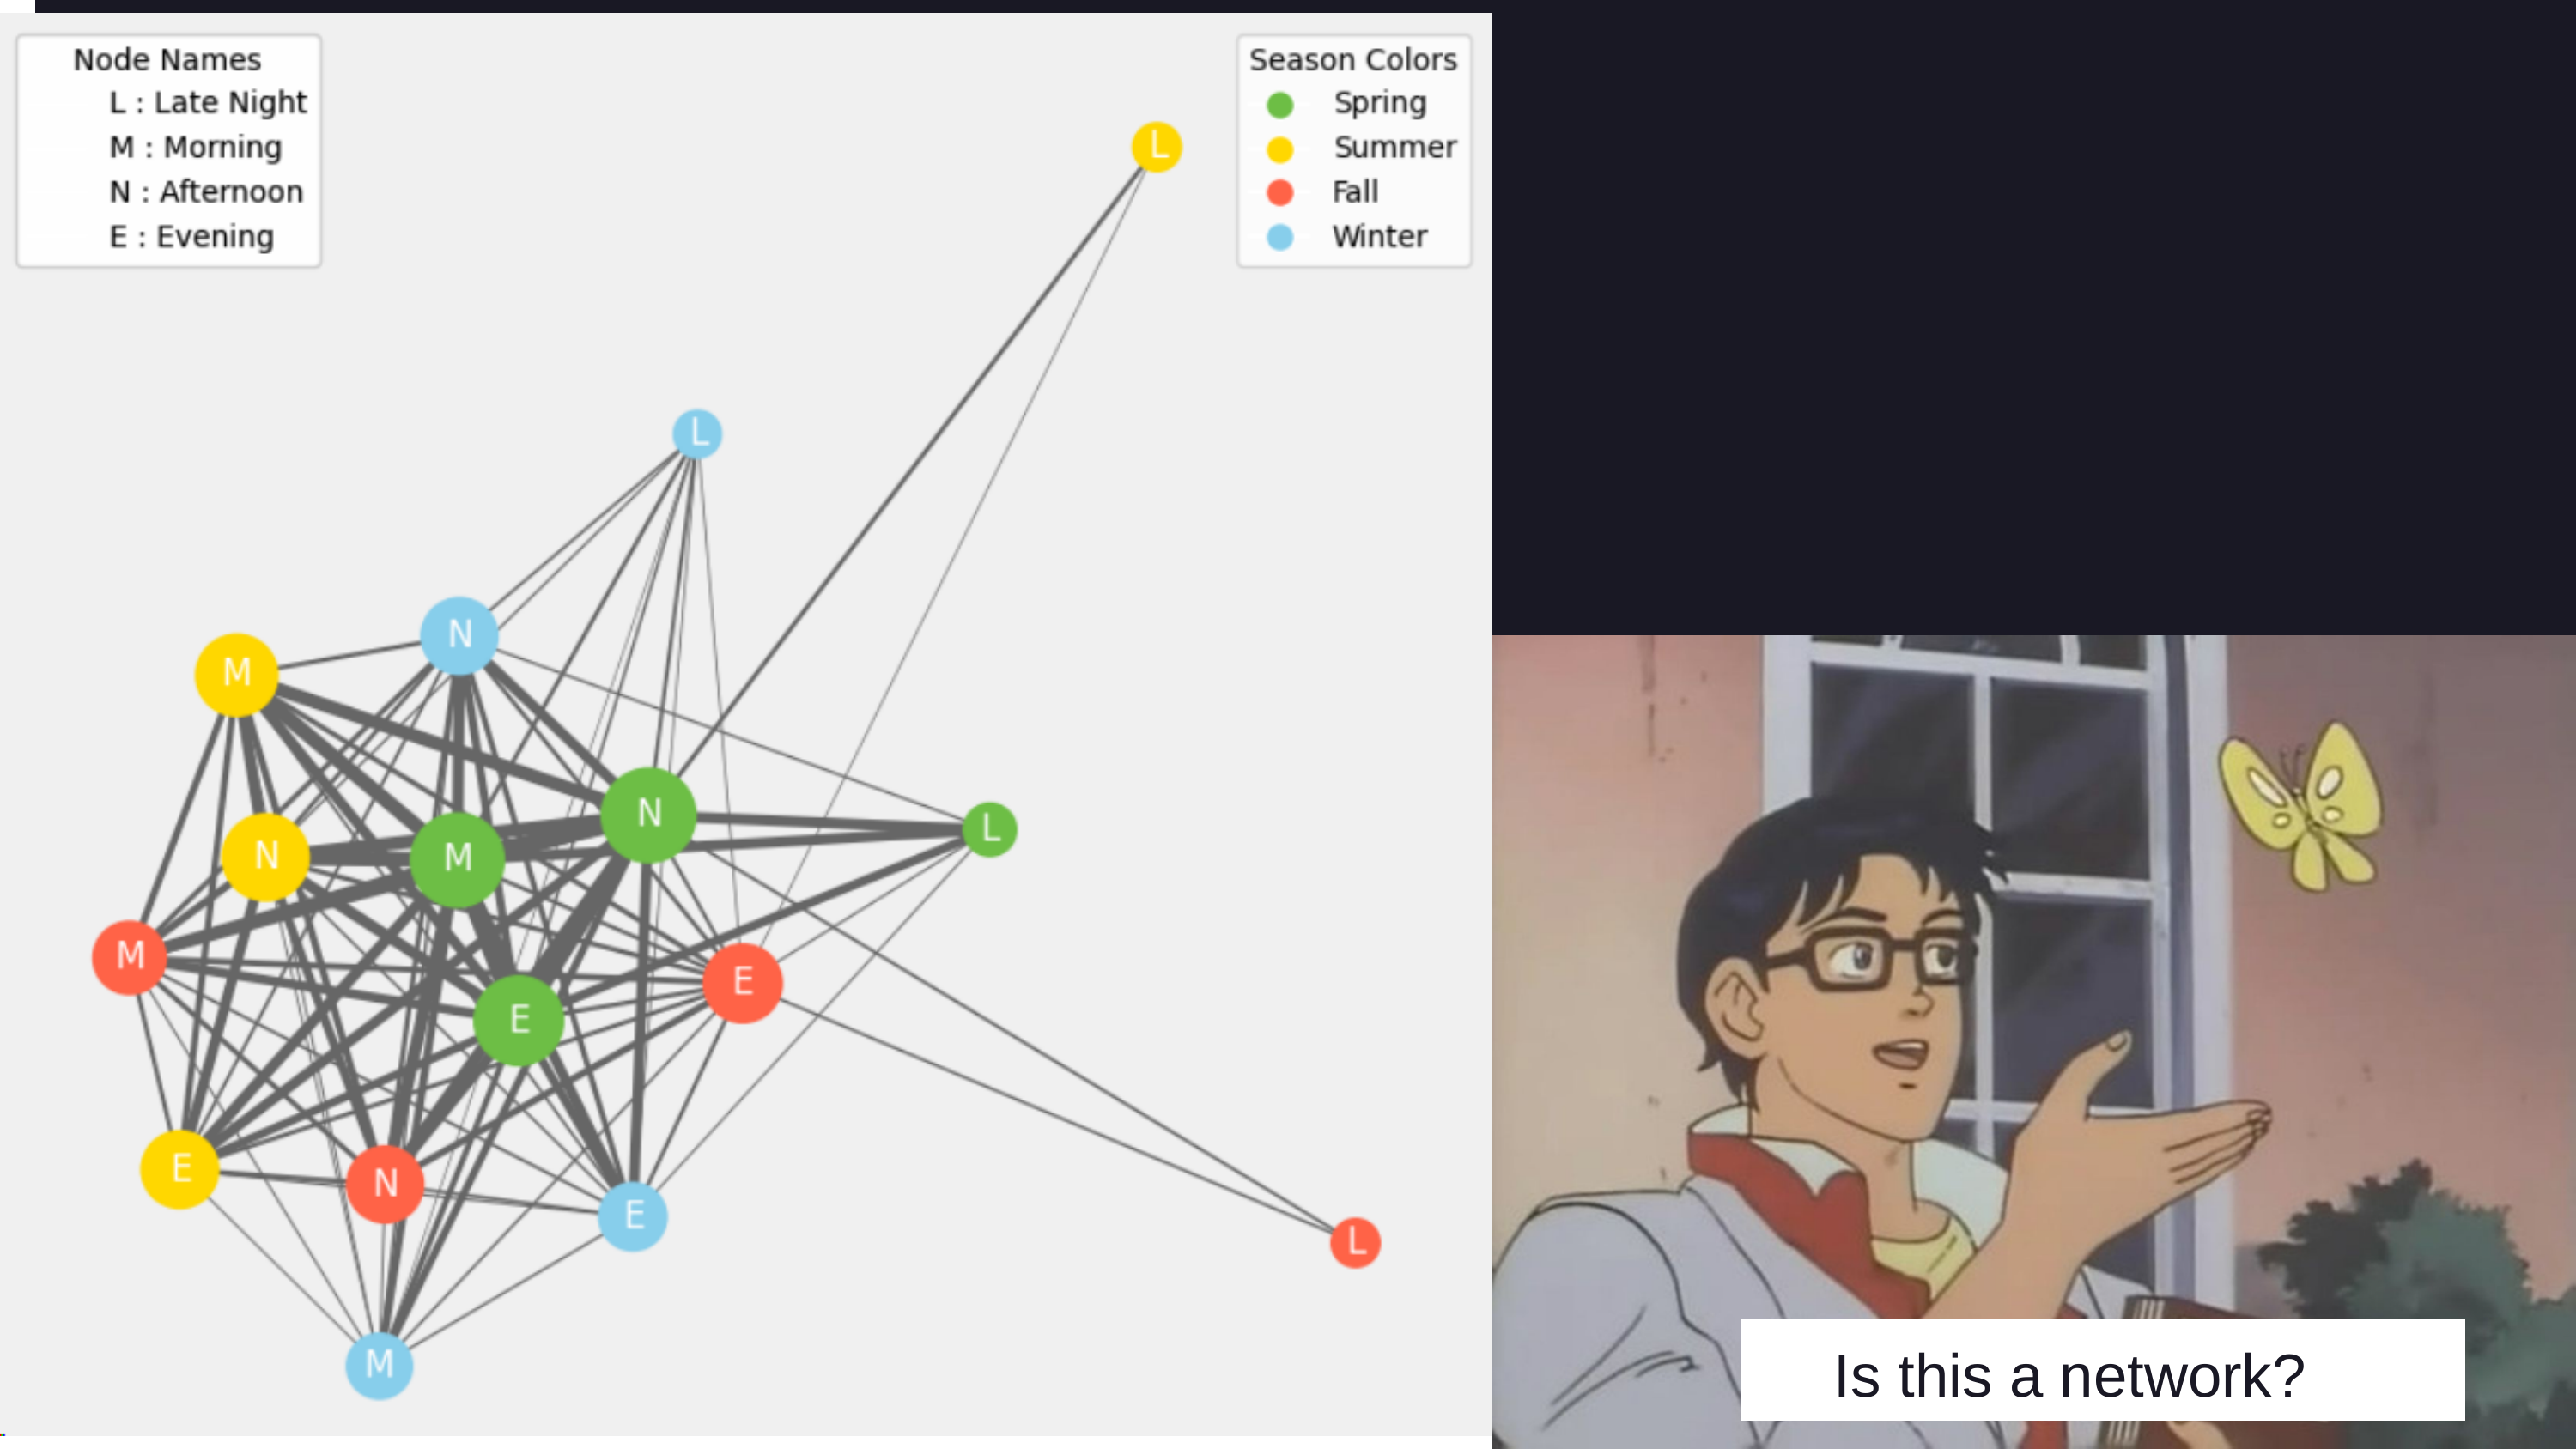

EXPLORATORY DATA ANALYSIS

Is this a network?